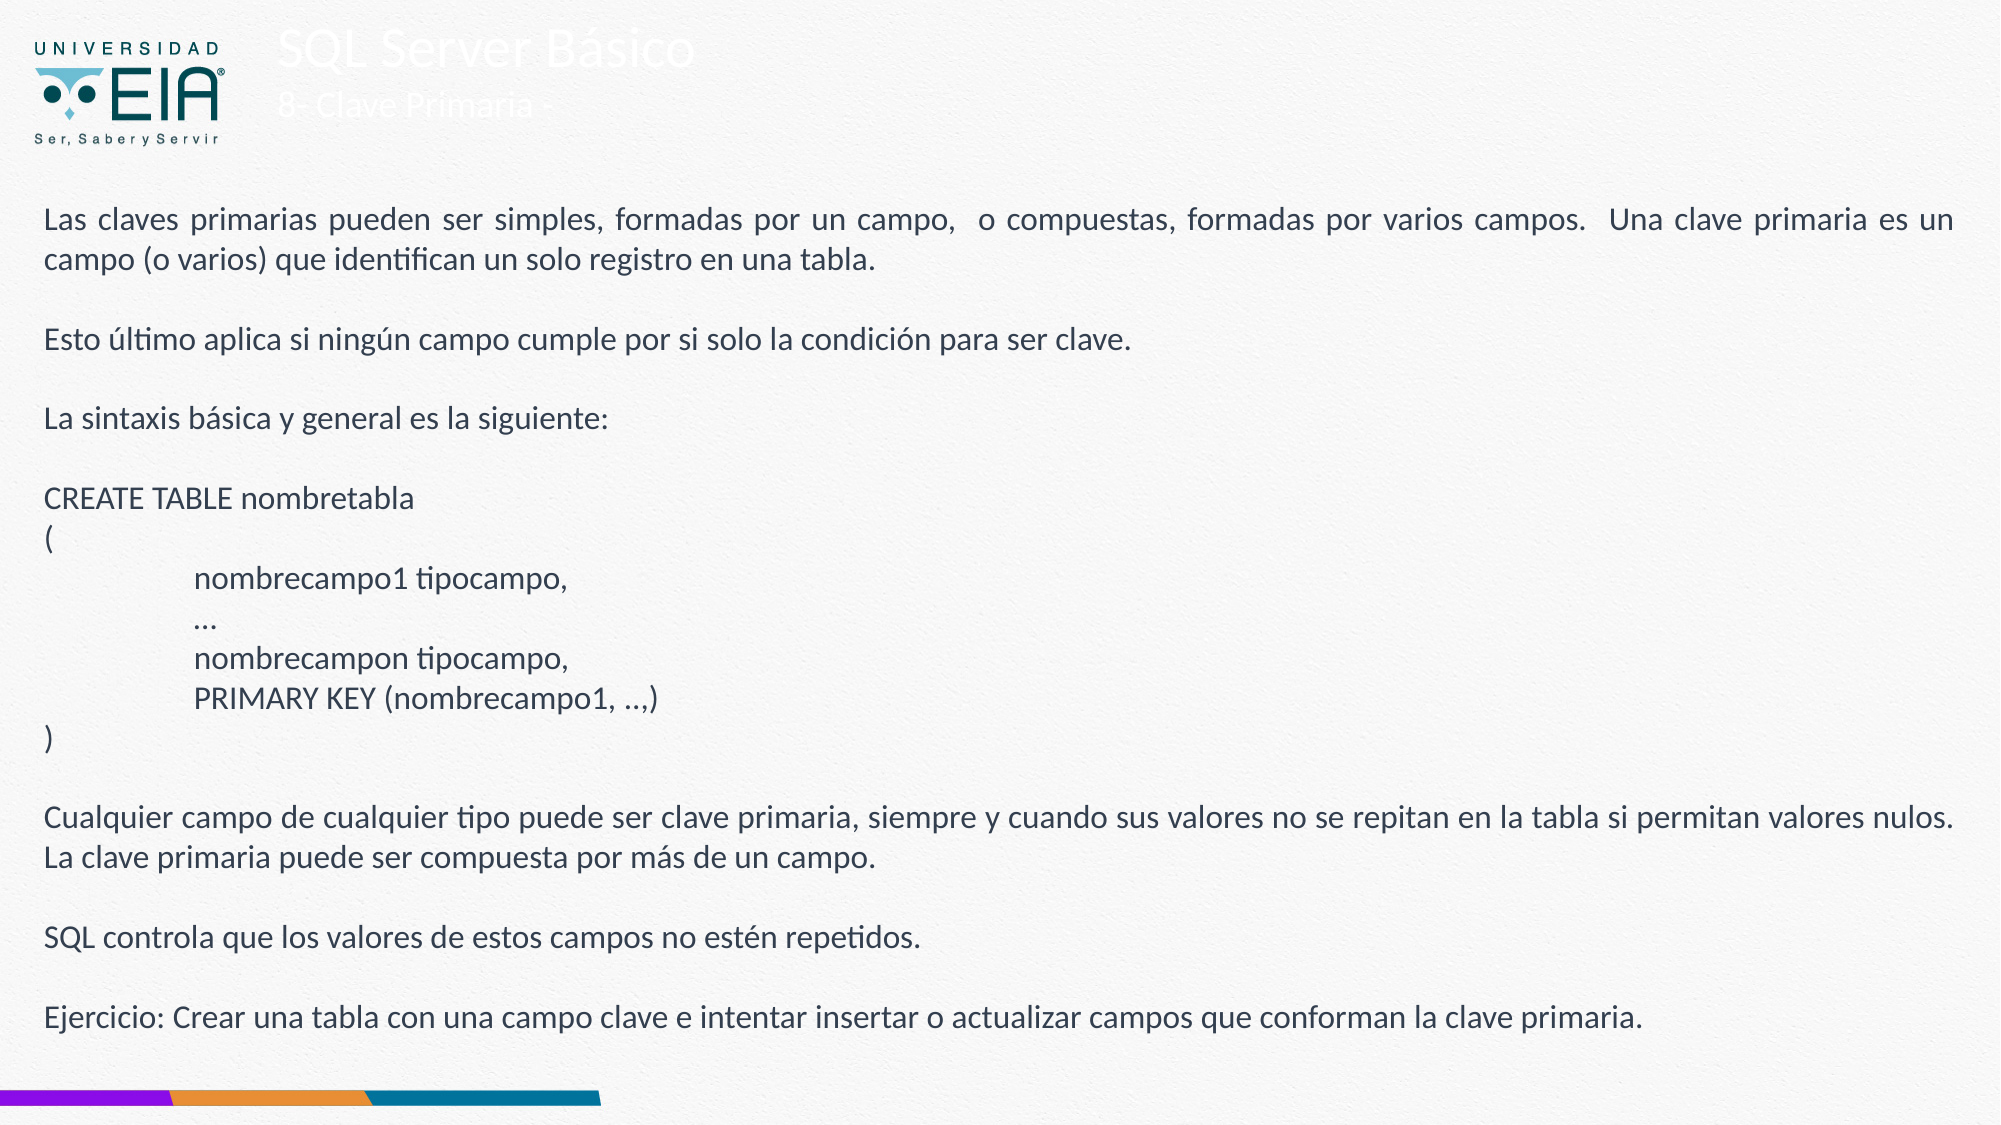

SQL Server Básico
8- Clave Primaria -
Las claves primarias pueden ser simples, formadas por un campo,  o compuestas, formadas por varios campos.  Una clave primaria es un campo (o varios) que identifican un solo registro en una tabla.

Esto último aplica si ningún campo cumple por si solo la condición para ser clave.

La sintaxis básica y general es la siguiente:

CREATE TABLE nombretabla
(
	nombrecampo1 tipocampo,
	…
	nombrecampon tipocampo,
	PRIMARY KEY (nombrecampo1, ..,)
)

Cualquier campo de cualquier tipo puede ser clave primaria, siempre y cuando sus valores no se repitan en la tabla si permitan valores nulos. La clave primaria puede ser compuesta por más de un campo.

SQL controla que los valores de estos campos no estén repetidos.

Ejercicio: Crear una tabla con una campo clave e intentar insertar o actualizar campos que conforman la clave primaria.